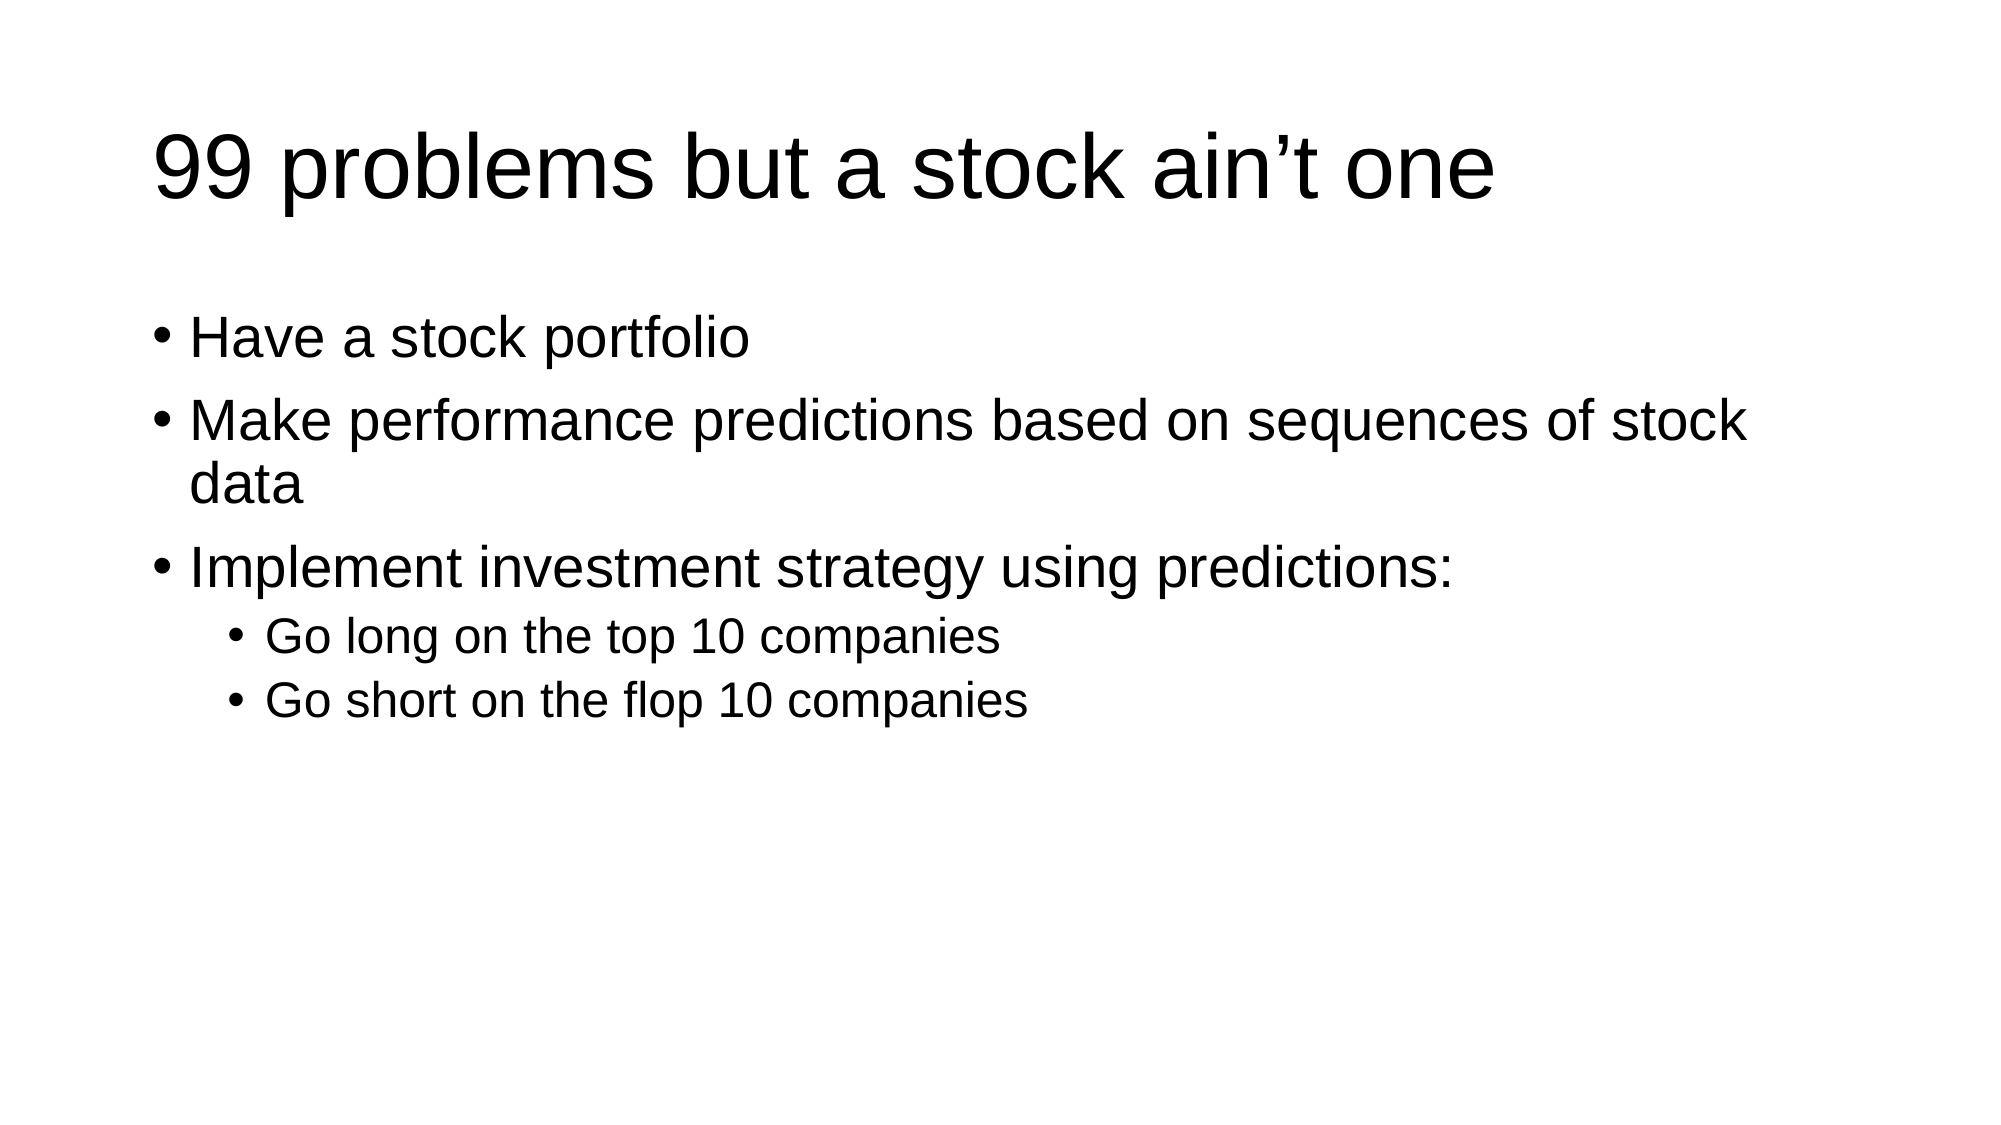

# 99 problems but a stock ain’t one
Have a stock portfolio
Make performance predictions based on sequences of stock data
Implement investment strategy using predictions:
Go long on the top 10 companies
Go short on the flop 10 companies